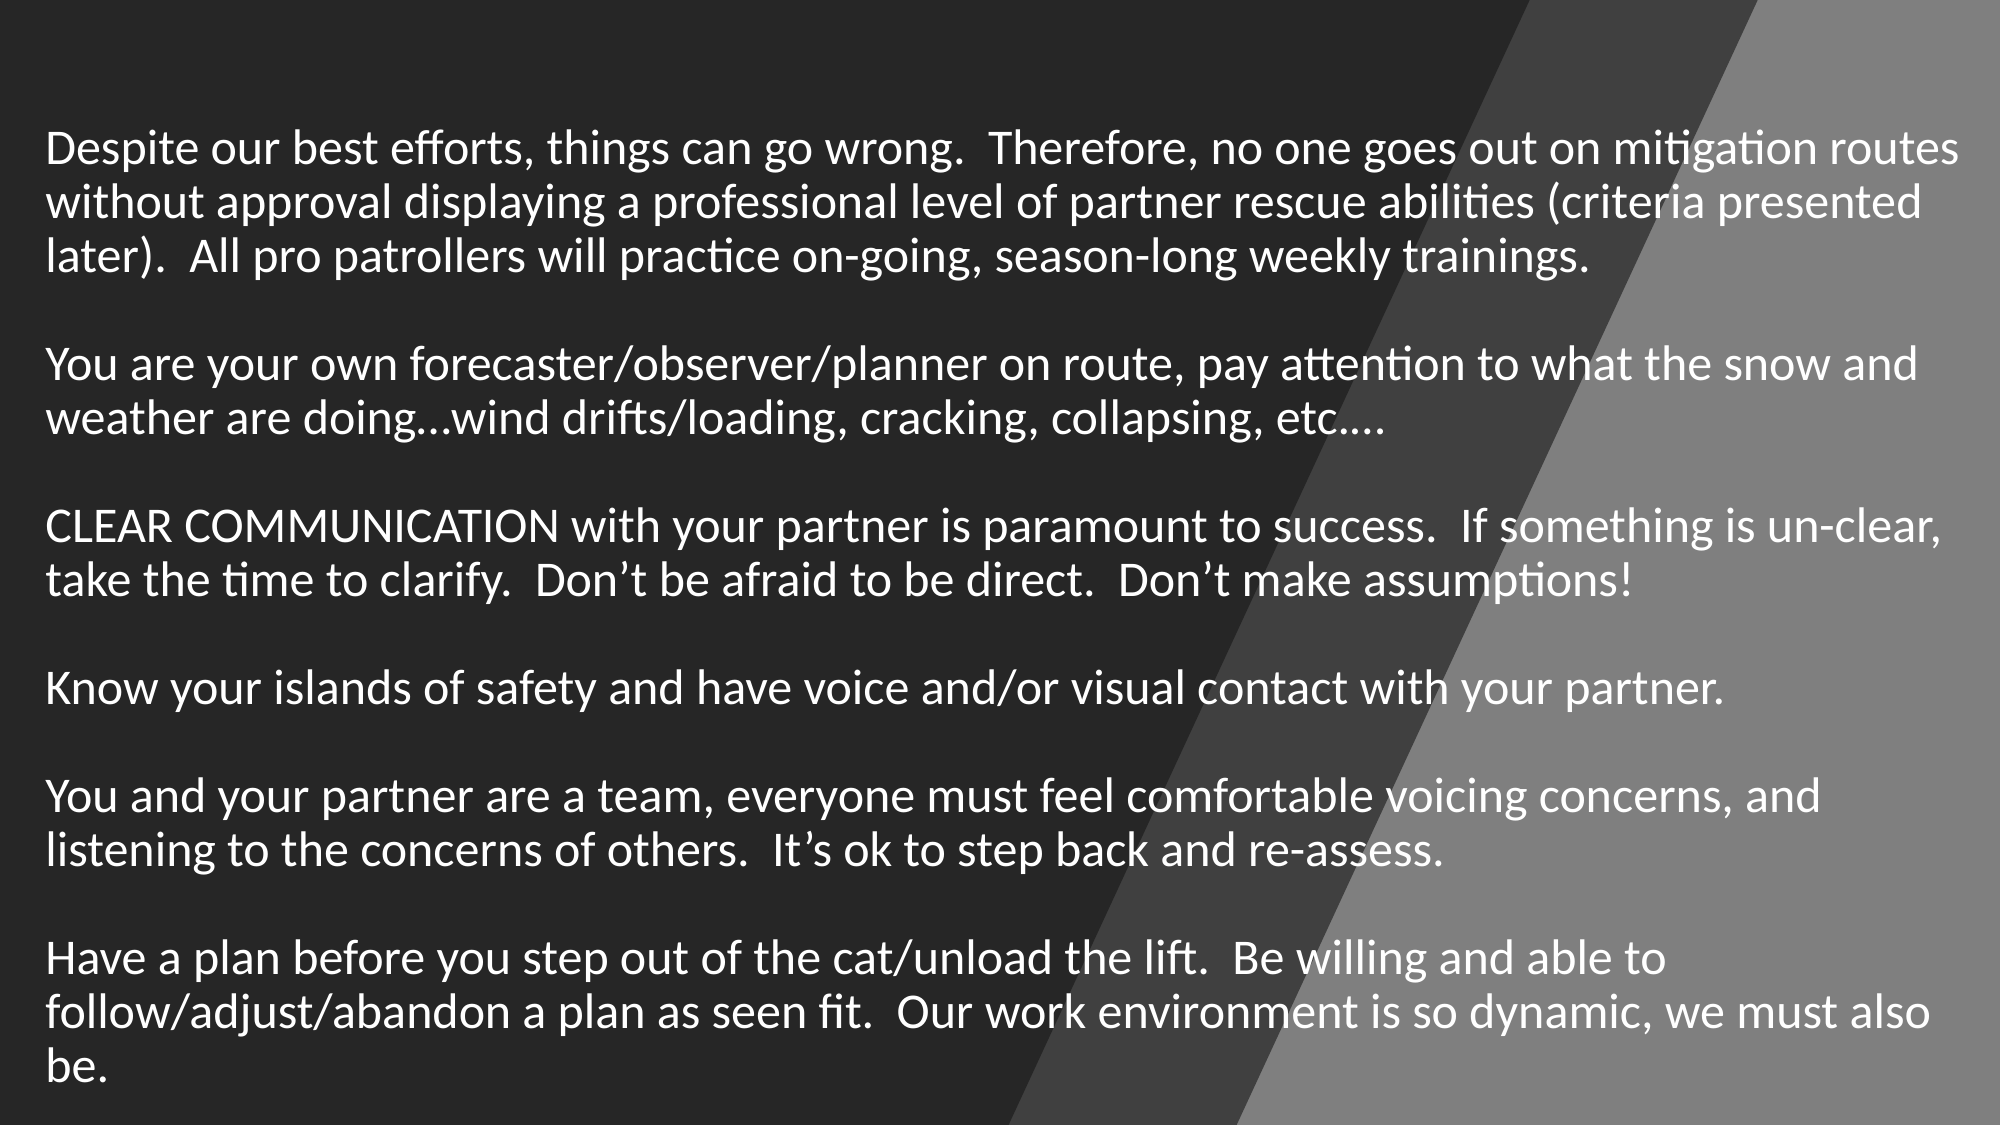

# Despite our best efforts, things can go wrong.  Therefore, no one goes out on mitigation routes without approval displaying a professional level of partner rescue abilities (criteria presented later).  All pro patrollers will practice on-going, season-long weekly trainings. You are your own forecaster/observer/planner on route, pay attention to what the snow and weather are doing…wind drifts/loading, cracking, collapsing, etc.… CLEAR COMMUNICATION with your partner is paramount to success.  If something is un-clear, take the time to clarify.  Don’t be afraid to be direct.  Don’t make assumptions! Know your islands of safety and have voice and/or visual contact with your partner. You and your partner are a team, everyone must feel comfortable voicing concerns, and listening to the concerns of others.  It’s ok to step back and re-assess. Have a plan before you step out of the cat/unload the lift.  Be willing and able to follow/adjust/abandon a plan as seen fit.  Our work environment is so dynamic, we must also be.